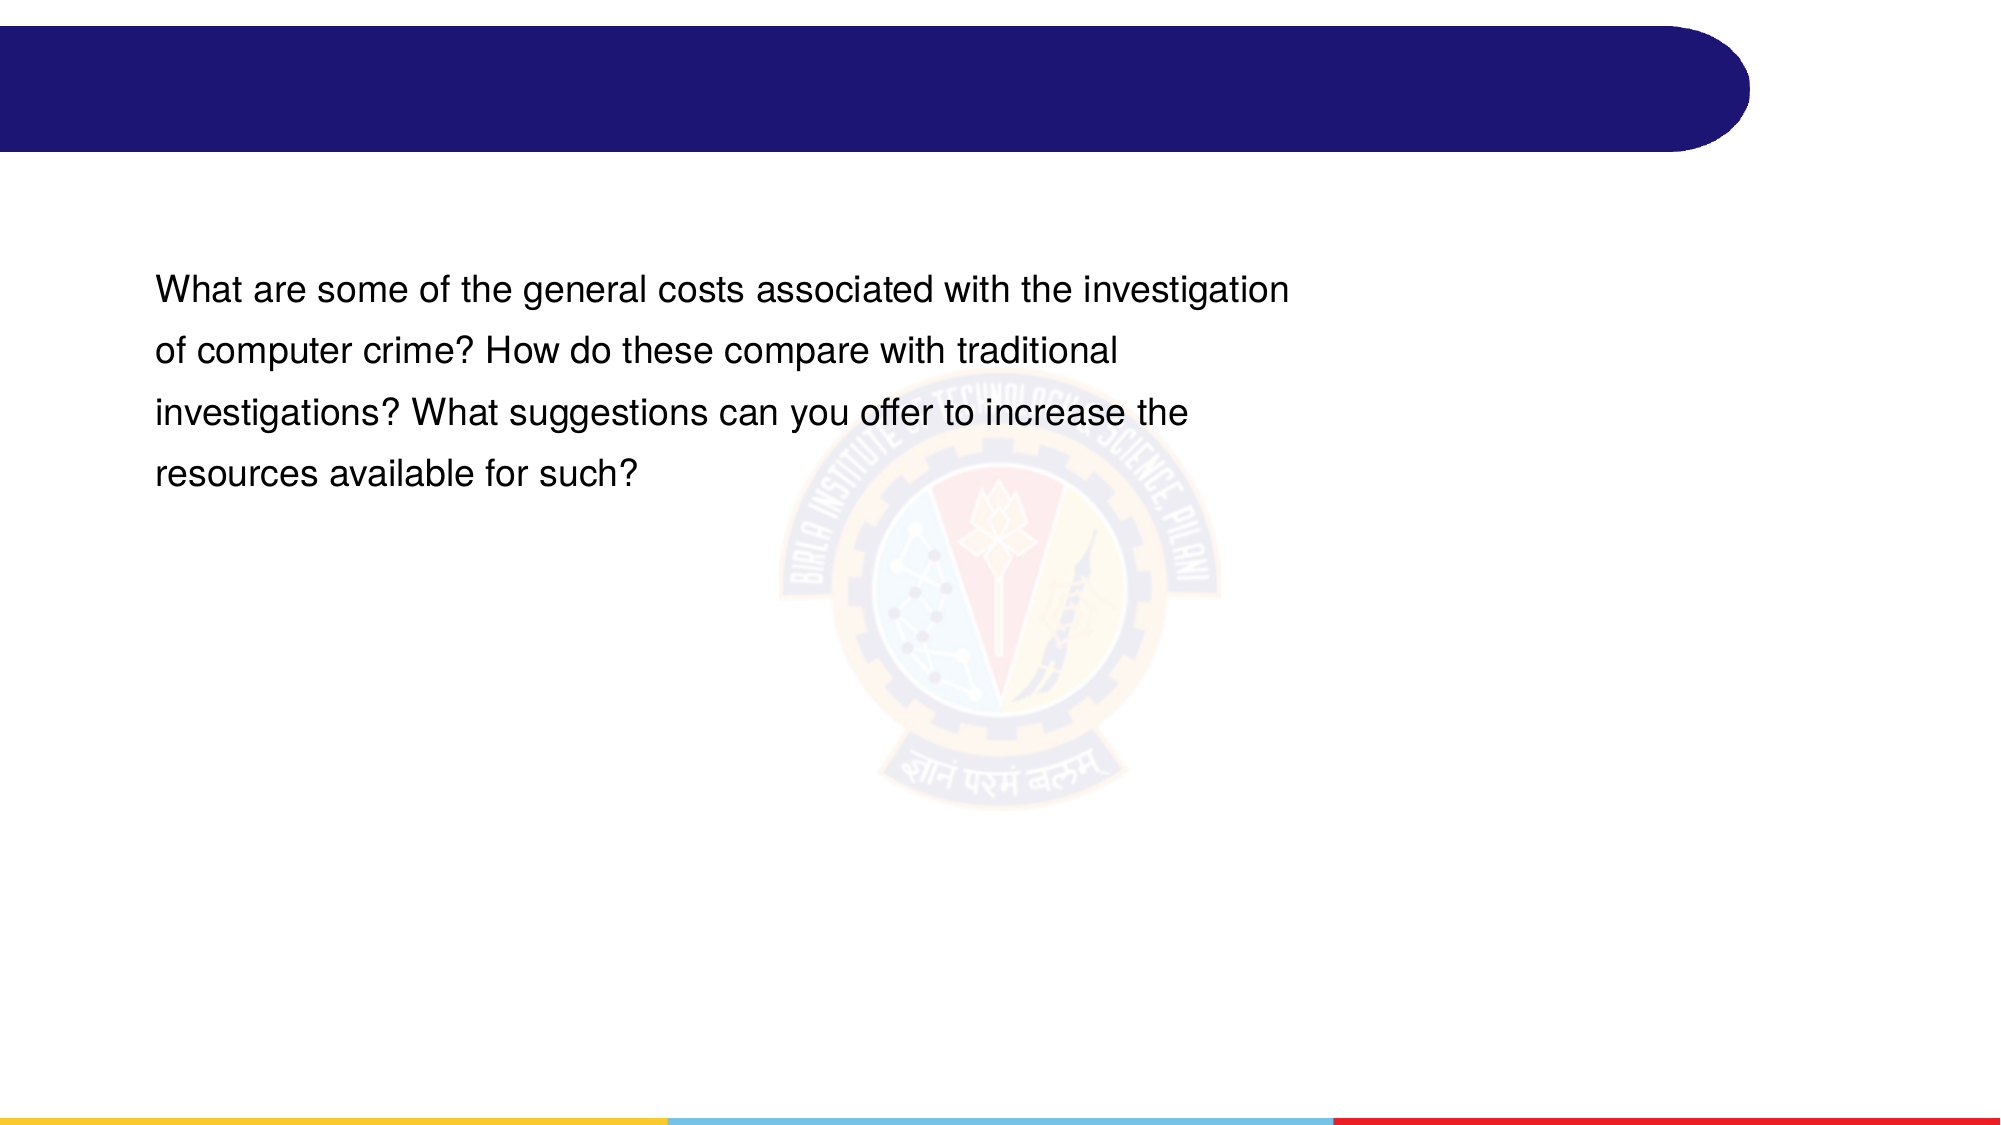

#

What are some of the general costs associated with the investigation
of computer crime? How do these compare with traditional
investigations? What suggestions can you offer to increase the
resources available for such?